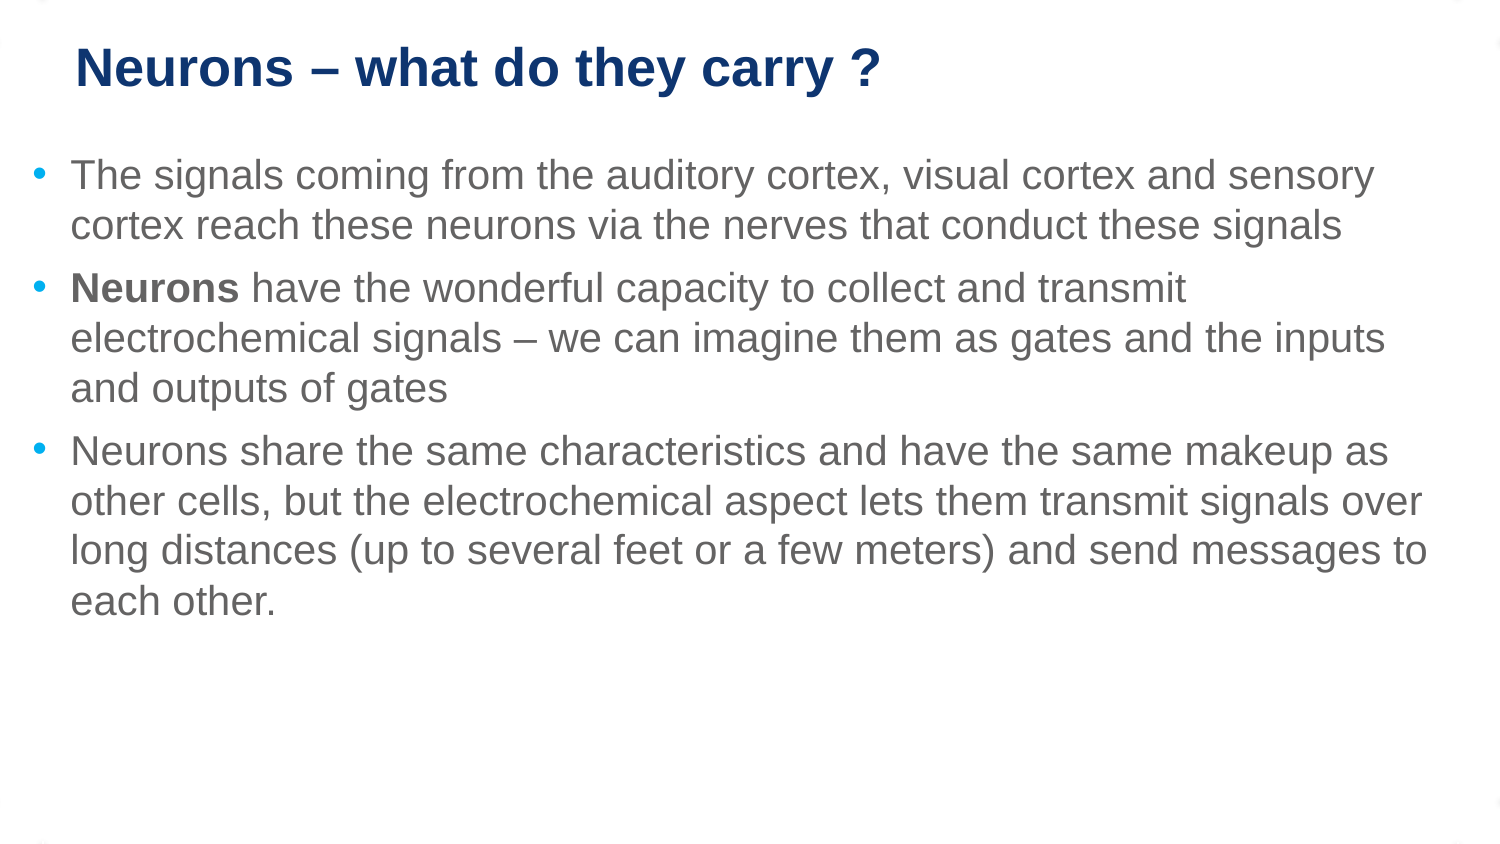

# Neurons – what do they carry ?
The signals coming from the auditory cortex, visual cortex and sensory cortex reach these neurons via the nerves that conduct these signals
Neurons have the wonderful capacity to collect and transmit electrochemical signals – we can imagine them as gates and the inputs and outputs of gates
Neurons share the same characteristics and have the same makeup as other cells, but the electrochemical aspect lets them transmit signals over long distances (up to several feet or a few meters) and send messages to each other.